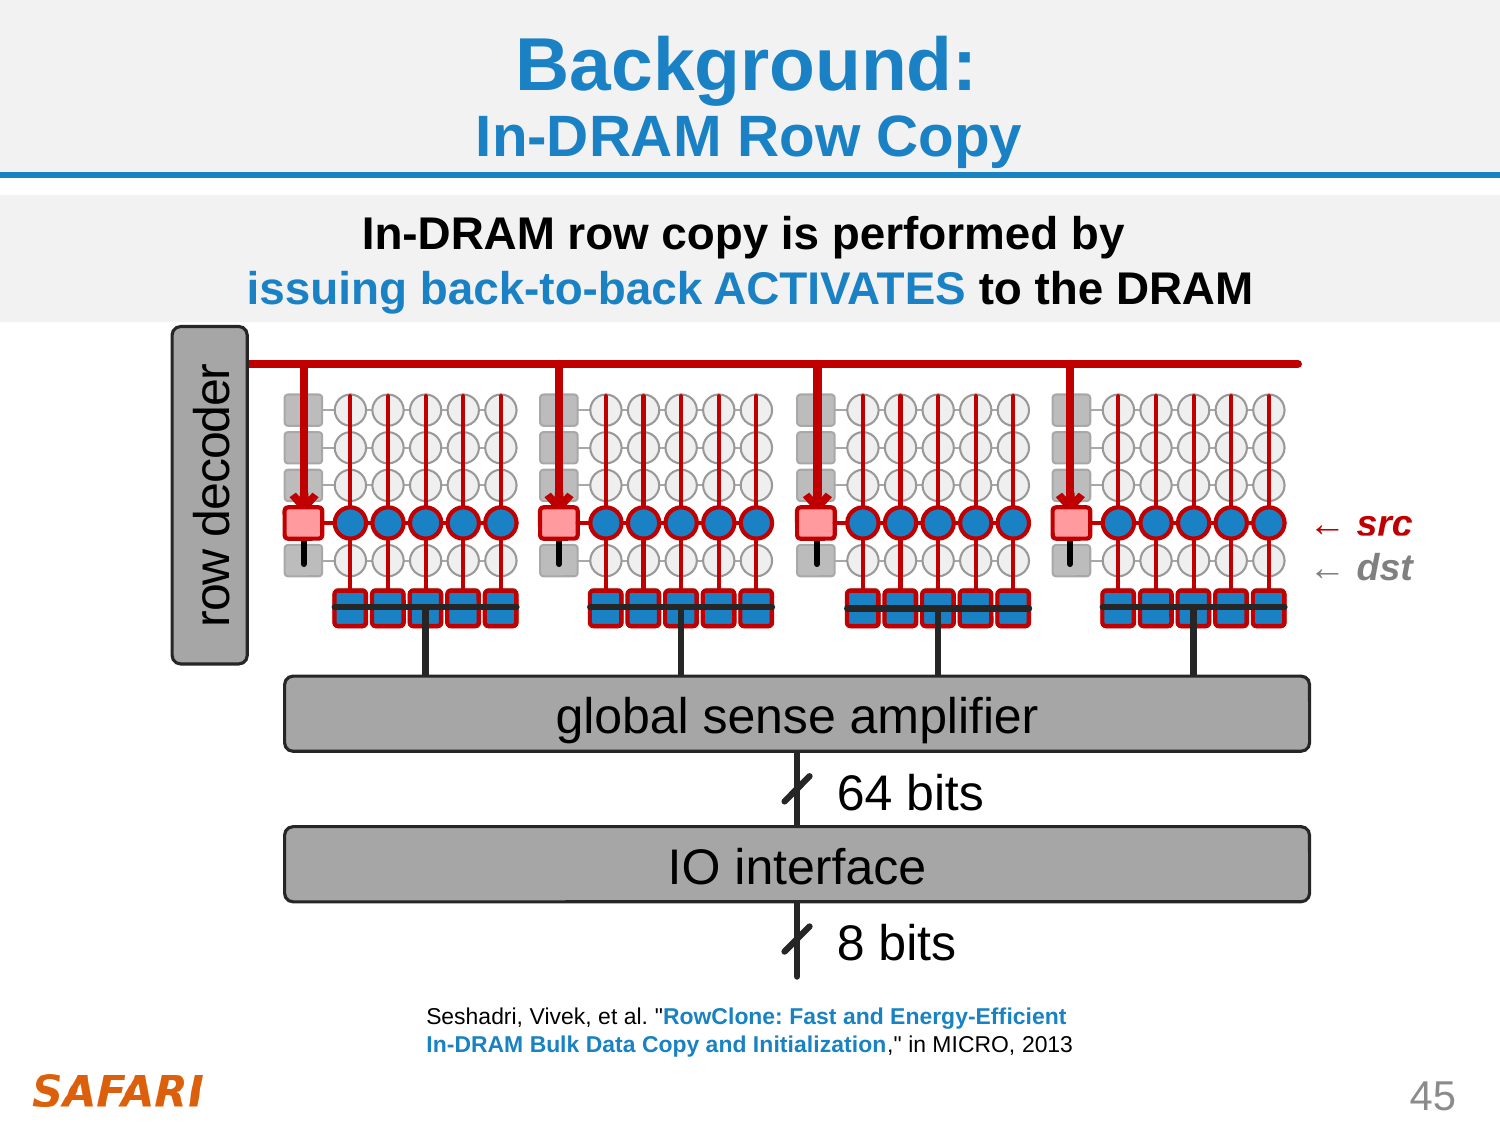

# Background: In-DRAM Row Copy
In-DRAM row copy is performed by
issuing back-to-back ACTIVATES to the DRAM

row decoder
← src
← src
← dst

← dst

global sense amplifier
IO interface
64 bits
8 bits
Seshadri, Vivek, et al. "RowClone: Fast and Energy-Efficient
In-DRAM Bulk Data Copy and Initialization," in MICRO, 2013